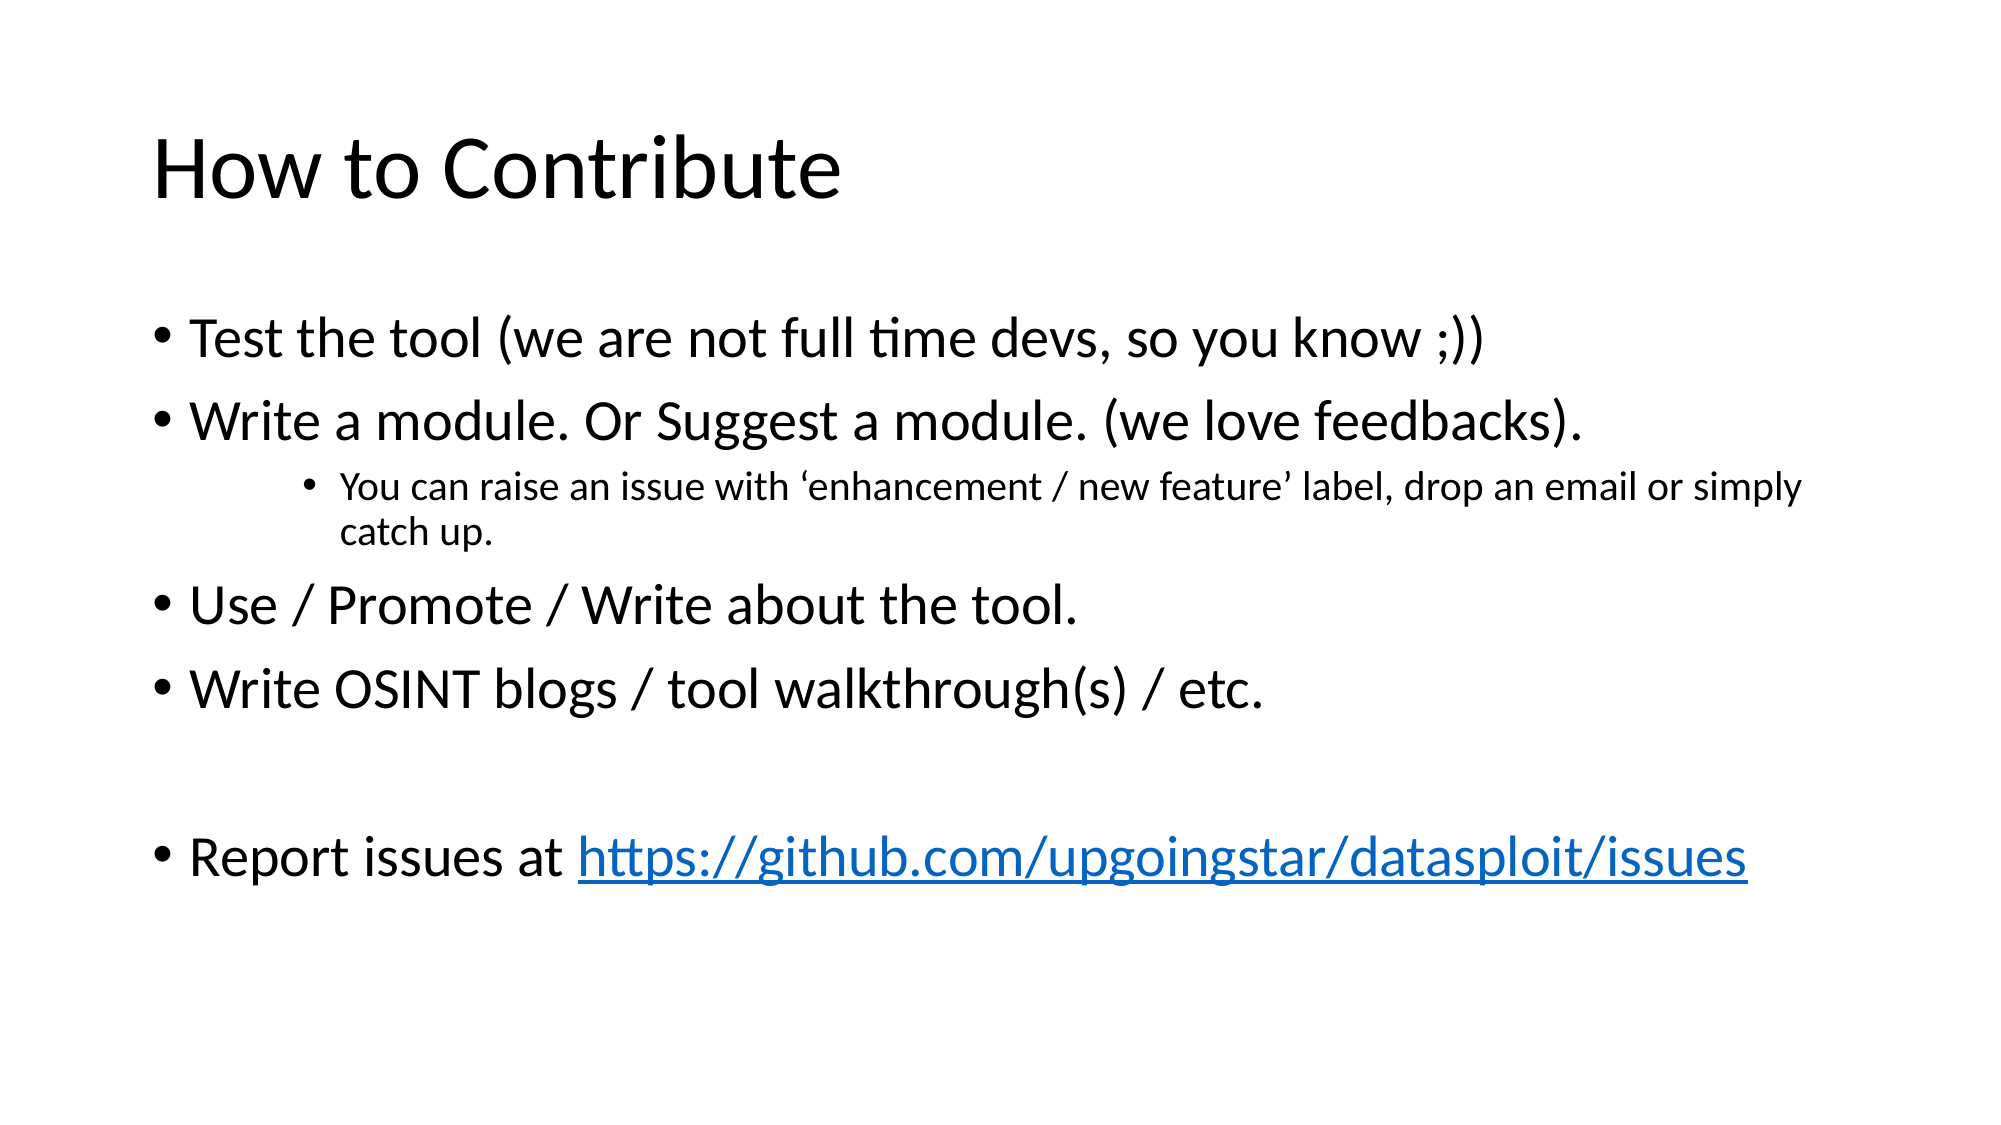

# How to Contribute
Test the tool (we are not full time devs, so you know ;))
Write a module. Or Suggest a module. (we love feedbacks).
You can raise an issue with ‘enhancement / new feature’ label, drop an email or simply catch up.
Use / Promote / Write about the tool.
Write OSINT blogs / tool walkthrough(s) / etc.

Report issues at https://github.com/upgoingstar/datasploit/issues